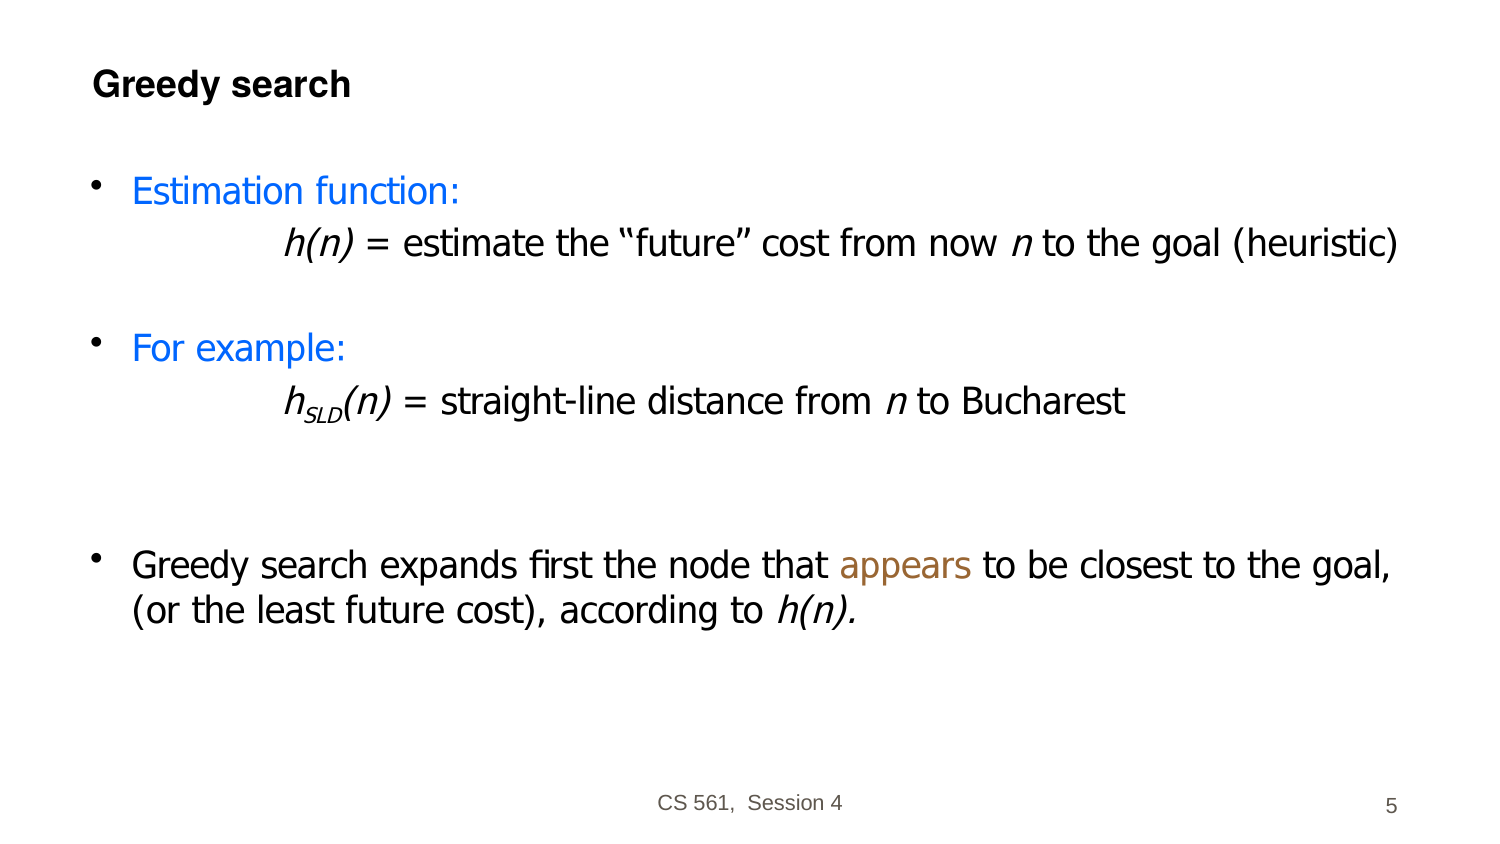

# Greedy search
Estimation function:
		h(n) = estimate the “future” cost from now n to the goal (heuristic)

For example:
		hSLD(n) = straight-line distance from n to Bucharest

Greedy search expands first the node that appears to be closest to the goal, (or the least future cost), according to h(n).
CS 561,  Session 4
5